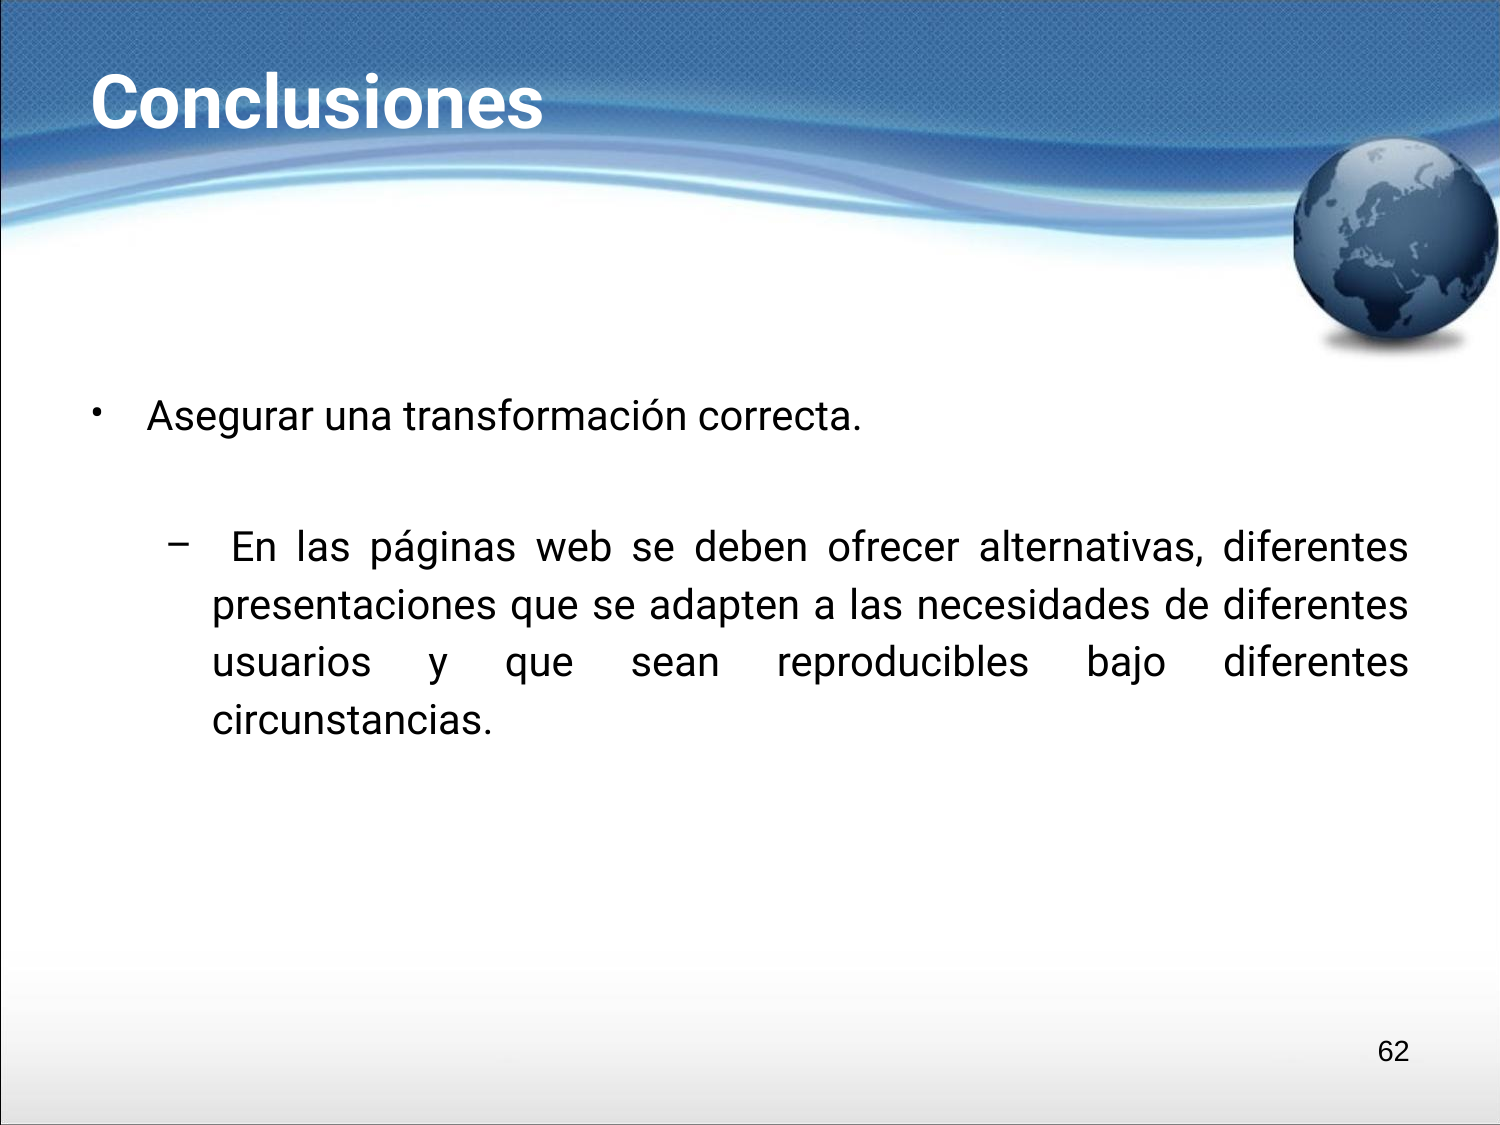

# Conclusiones
Asegurar una transformación correcta.

 En las páginas web se deben ofrecer alternativas, diferentes presentaciones que se adapten a las necesidades de diferentes usuarios y que sean reproducibles bajo diferentes circunstancias.
62